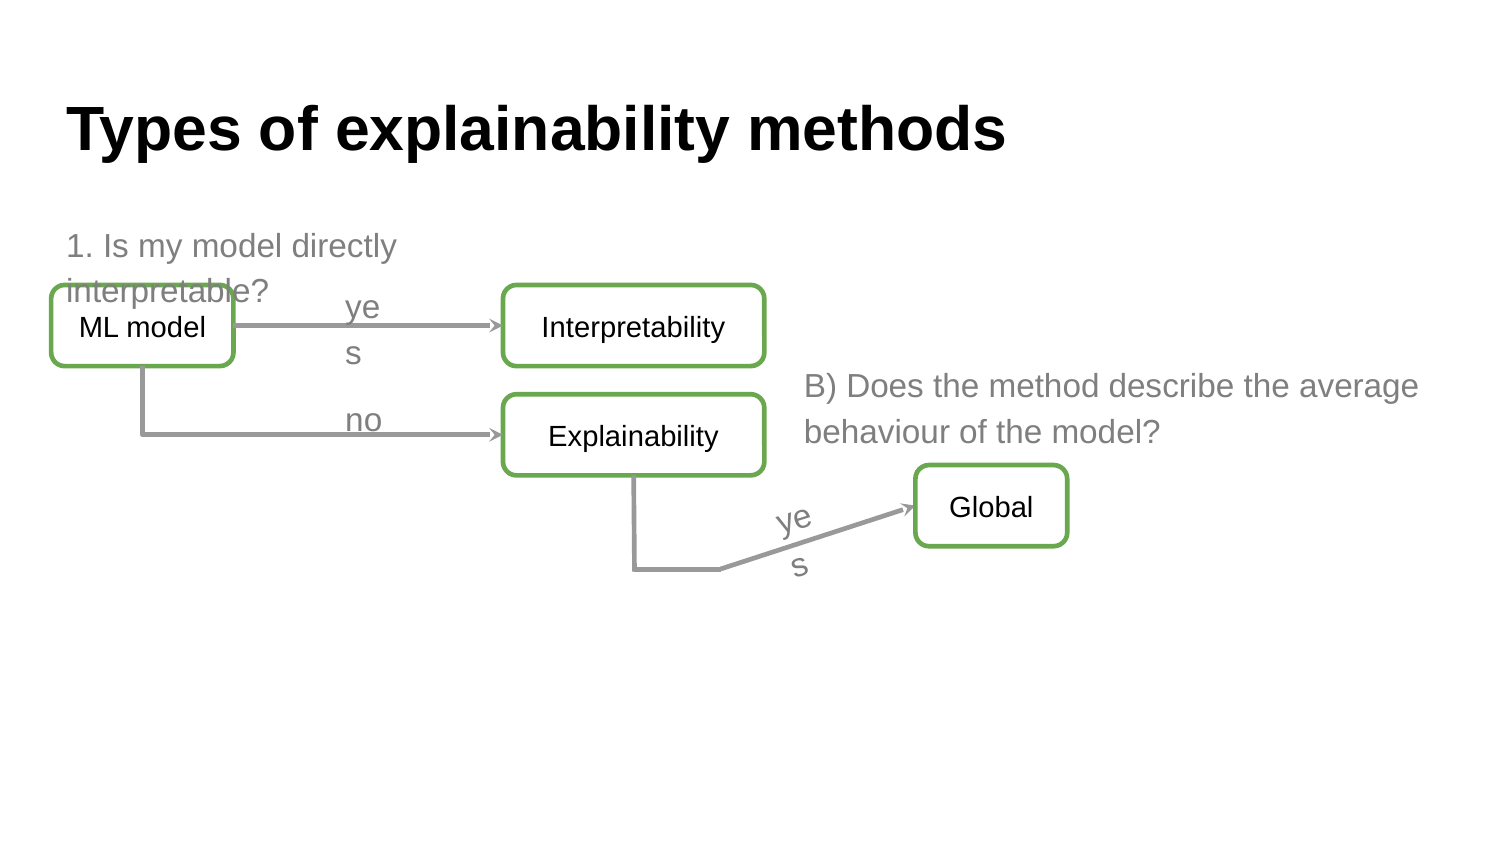

# Types of explainability methods
1. Is my model directly interpretable?
yes
ML model
Interpretability
B) Does the method describe the average behaviour of the model?

no
Explainability
Global
yes